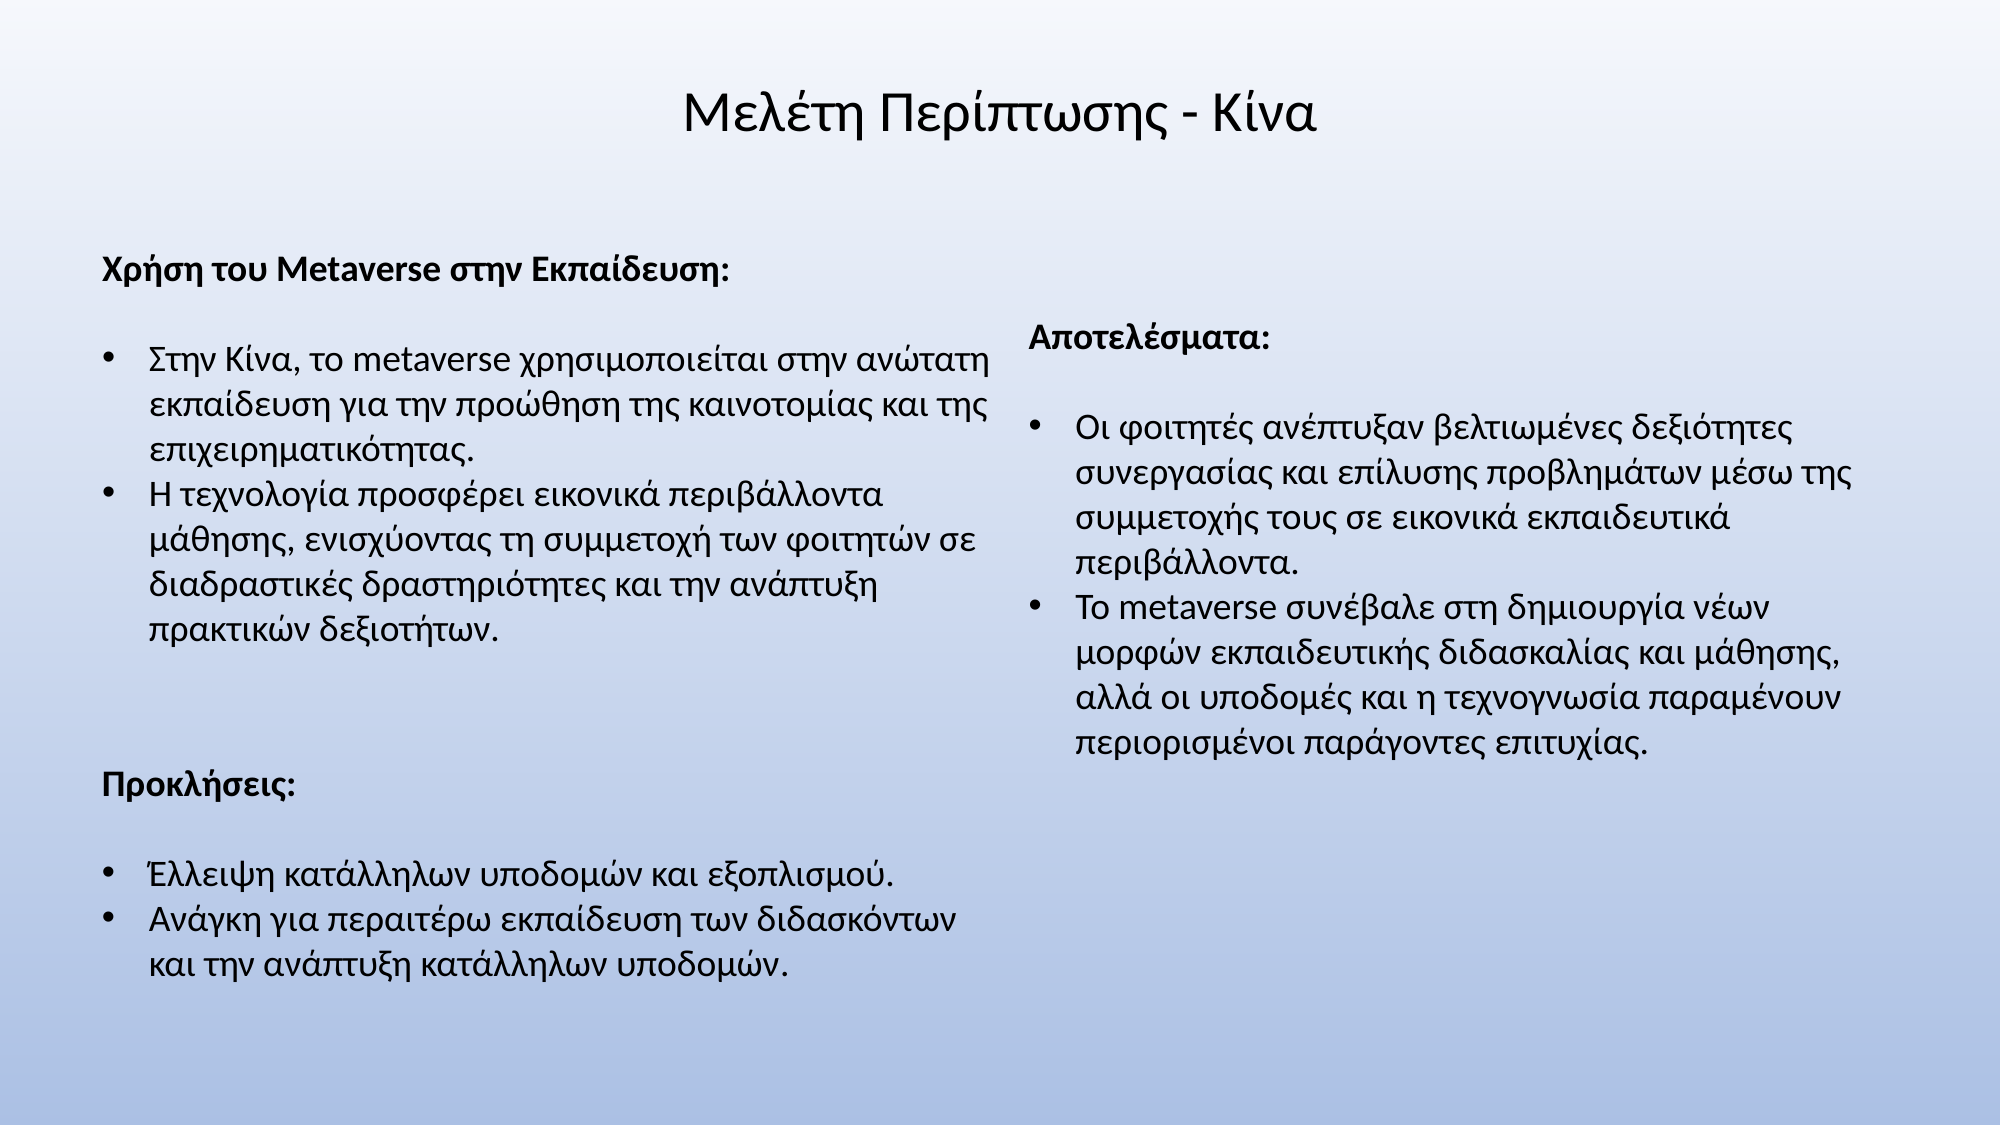

Μελέτη Περίπτωσης - Κίνα
Χρήση του Metaverse στην Εκπαίδευση:

Στην Κίνα, το metaverse χρησιμοποιείται στην ανώτατη εκπαίδευση για την προώθηση της καινοτομίας και της επιχειρηματικότητας.
Η τεχνολογία προσφέρει εικονικά περιβάλλοντα μάθησης, ενισχύοντας τη συμμετοχή των φοιτητών σε διαδραστικές δραστηριότητες και την ανάπτυξη πρακτικών δεξιοτήτων.

Αποτελέσματα:

Οι φοιτητές ανέπτυξαν βελτιωμένες δεξιότητες συνεργασίας και επίλυσης προβλημάτων μέσω της συμμετοχής τους σε εικονικά εκπαιδευτικά περιβάλλοντα.
Το metaverse συνέβαλε στη δημιουργία νέων μορφών εκπαιδευτικής διδασκαλίας και μάθησης, αλλά οι υποδομές και η τεχνογνωσία παραμένουν περιορισμένοι παράγοντες επιτυχίας.

Προκλήσεις:

Έλλειψη κατάλληλων υποδομών και εξοπλισμού.
Ανάγκη για περαιτέρω εκπαίδευση των διδασκόντων και την ανάπτυξη κατάλληλων υποδομών​​.